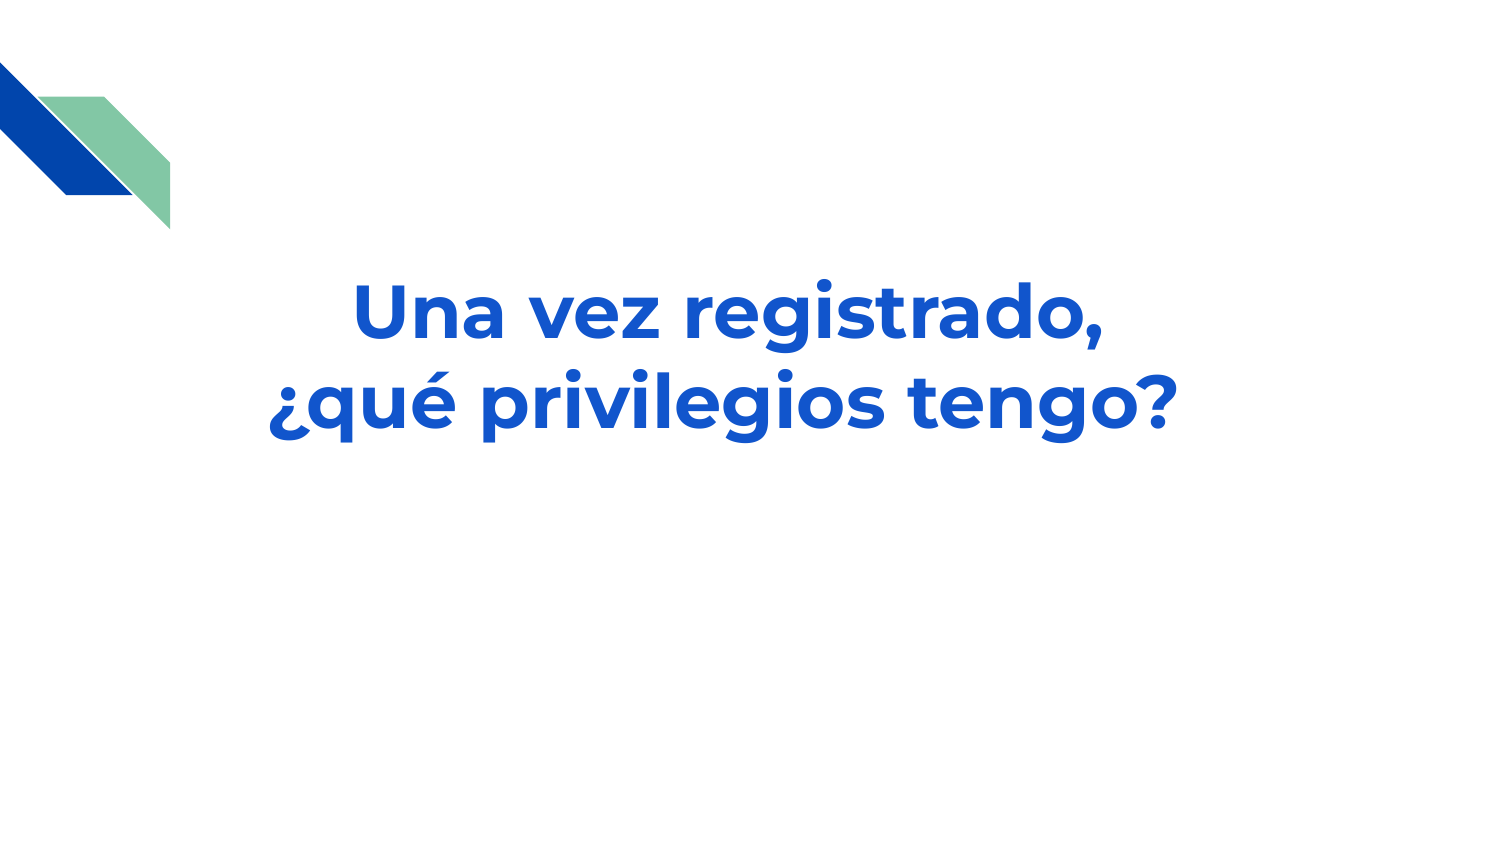

# Una vez registrado,
¿qué privilegios tengo?